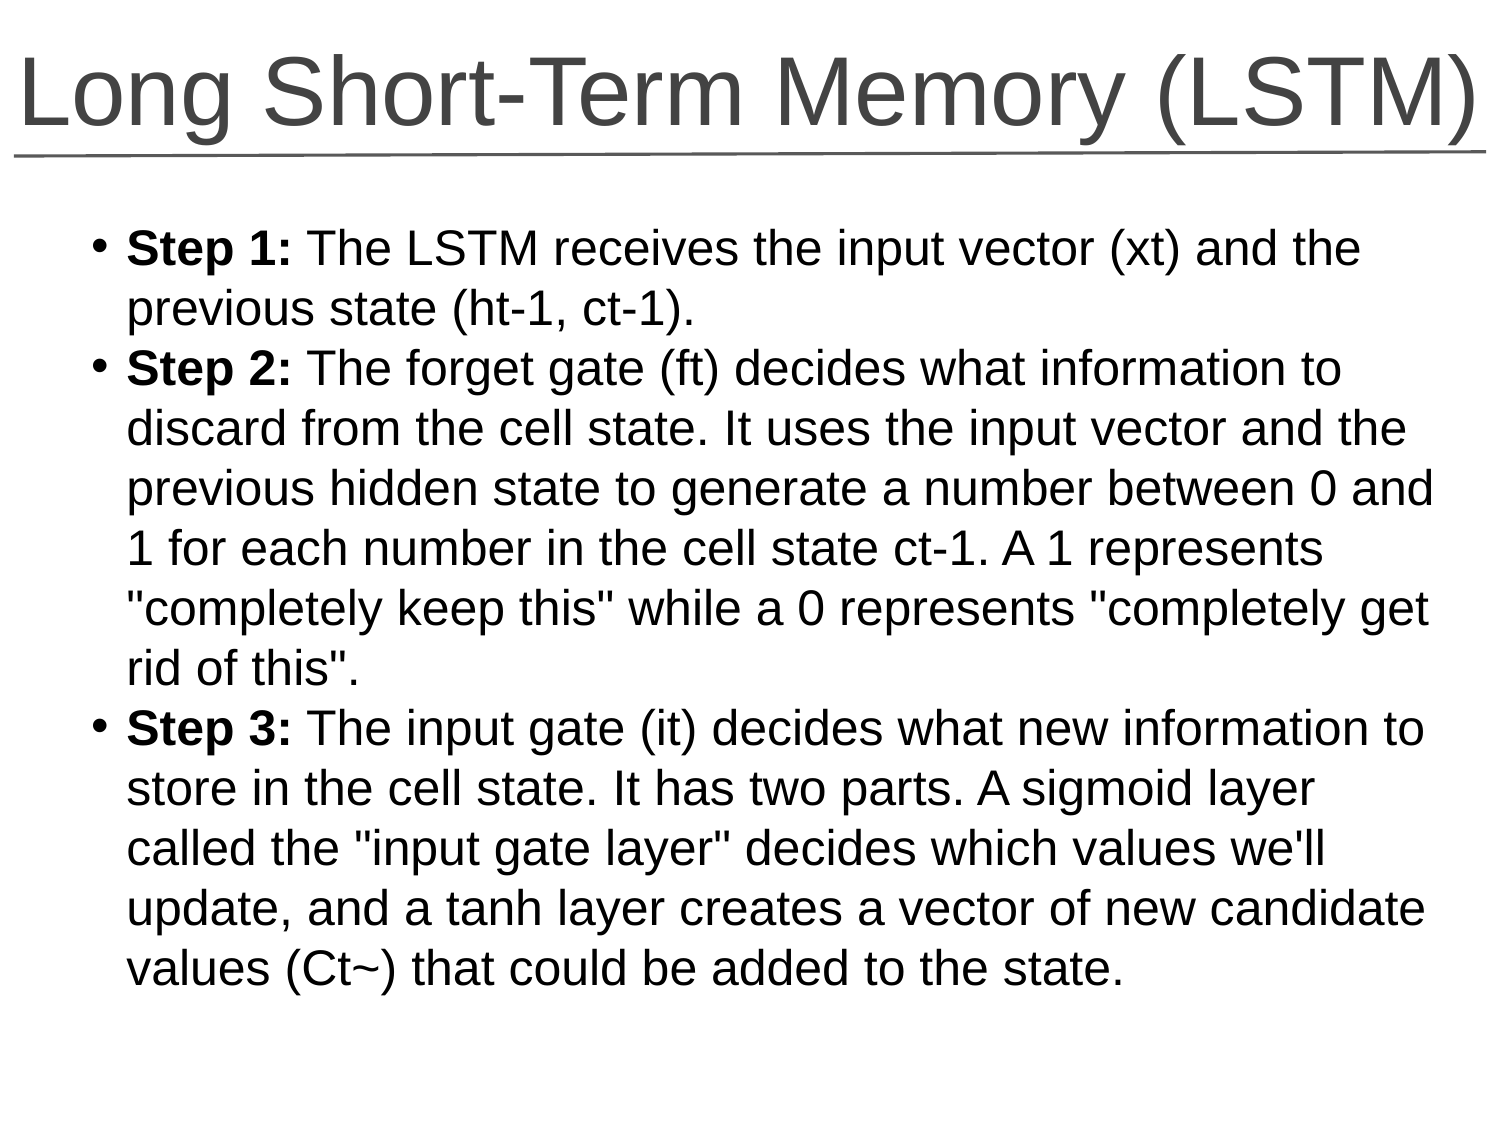

Long Short-Term Memory (LSTM)
Step 1: The LSTM receives the input vector (xt) and the previous state (ht-1, ct-1).
Step 2: The forget gate (ft) decides what information to discard from the cell state. It uses the input vector and the previous hidden state to generate a number between 0 and 1 for each number in the cell state ct-1. A 1 represents "completely keep this" while a 0 represents "completely get rid of this".
Step 3: The input gate (it) decides what new information to store in the cell state. It has two parts. A sigmoid layer called the "input gate layer" decides which values we'll update, and a tanh layer creates a vector of new candidate values (Ct~) that could be added to the state.